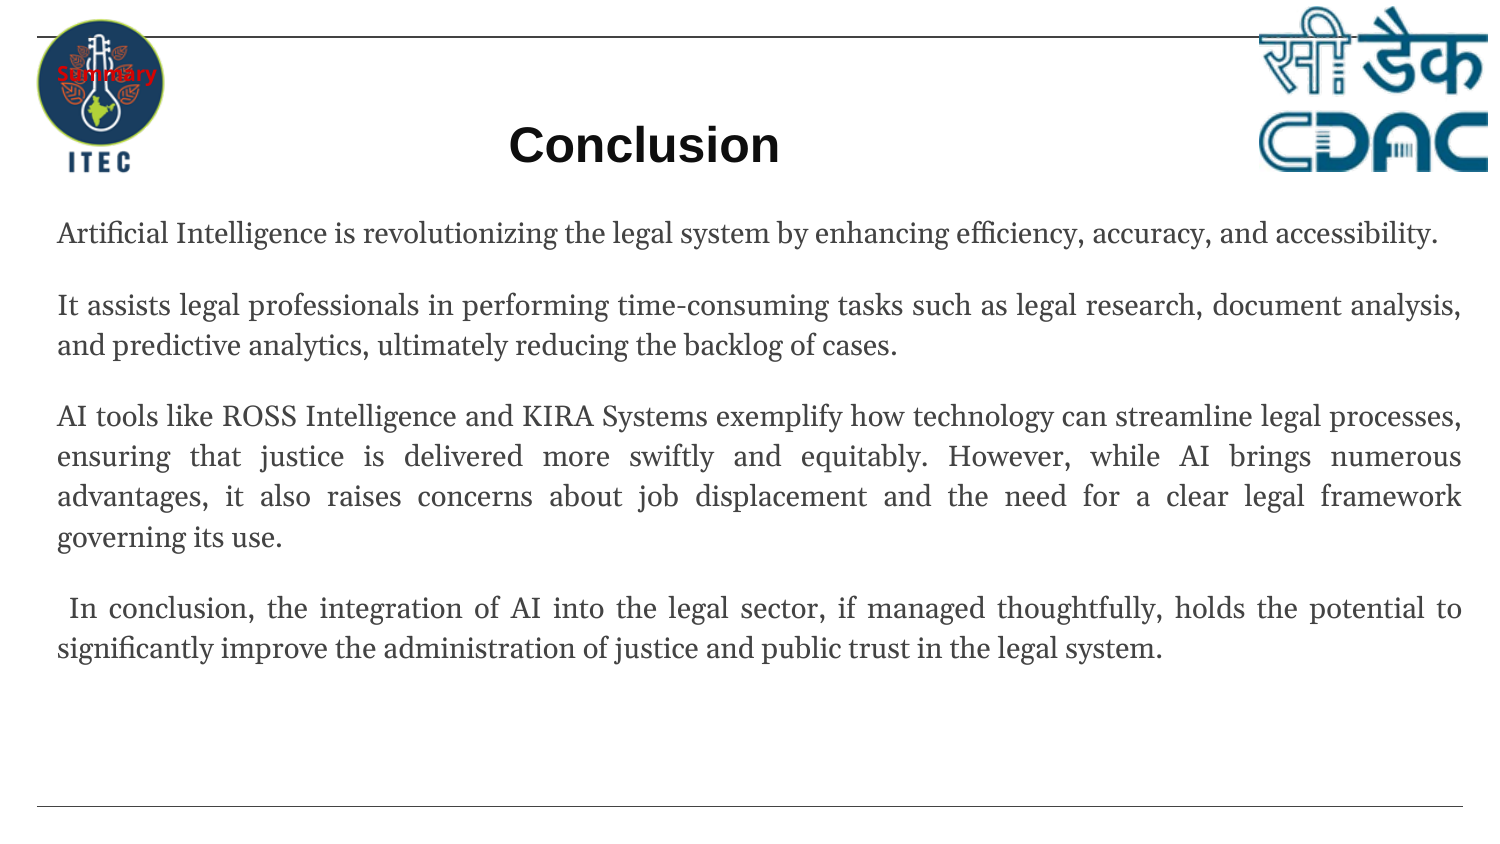

Summary
# Conclusion
Artificial Intelligence is revolutionizing the legal system by enhancing efficiency, accuracy, and accessibility.
It assists legal professionals in performing time-consuming tasks such as legal research, document analysis, and predictive analytics, ultimately reducing the backlog of cases.
AI tools like ROSS Intelligence and KIRA Systems exemplify how technology can streamline legal processes, ensuring that justice is delivered more swiftly and equitably. However, while AI brings numerous advantages, it also raises concerns about job displacement and the need for a clear legal framework governing its use.
 In conclusion, the integration of AI into the legal sector, if managed thoughtfully, holds the potential to significantly improve the administration of justice and public trust in the legal system.